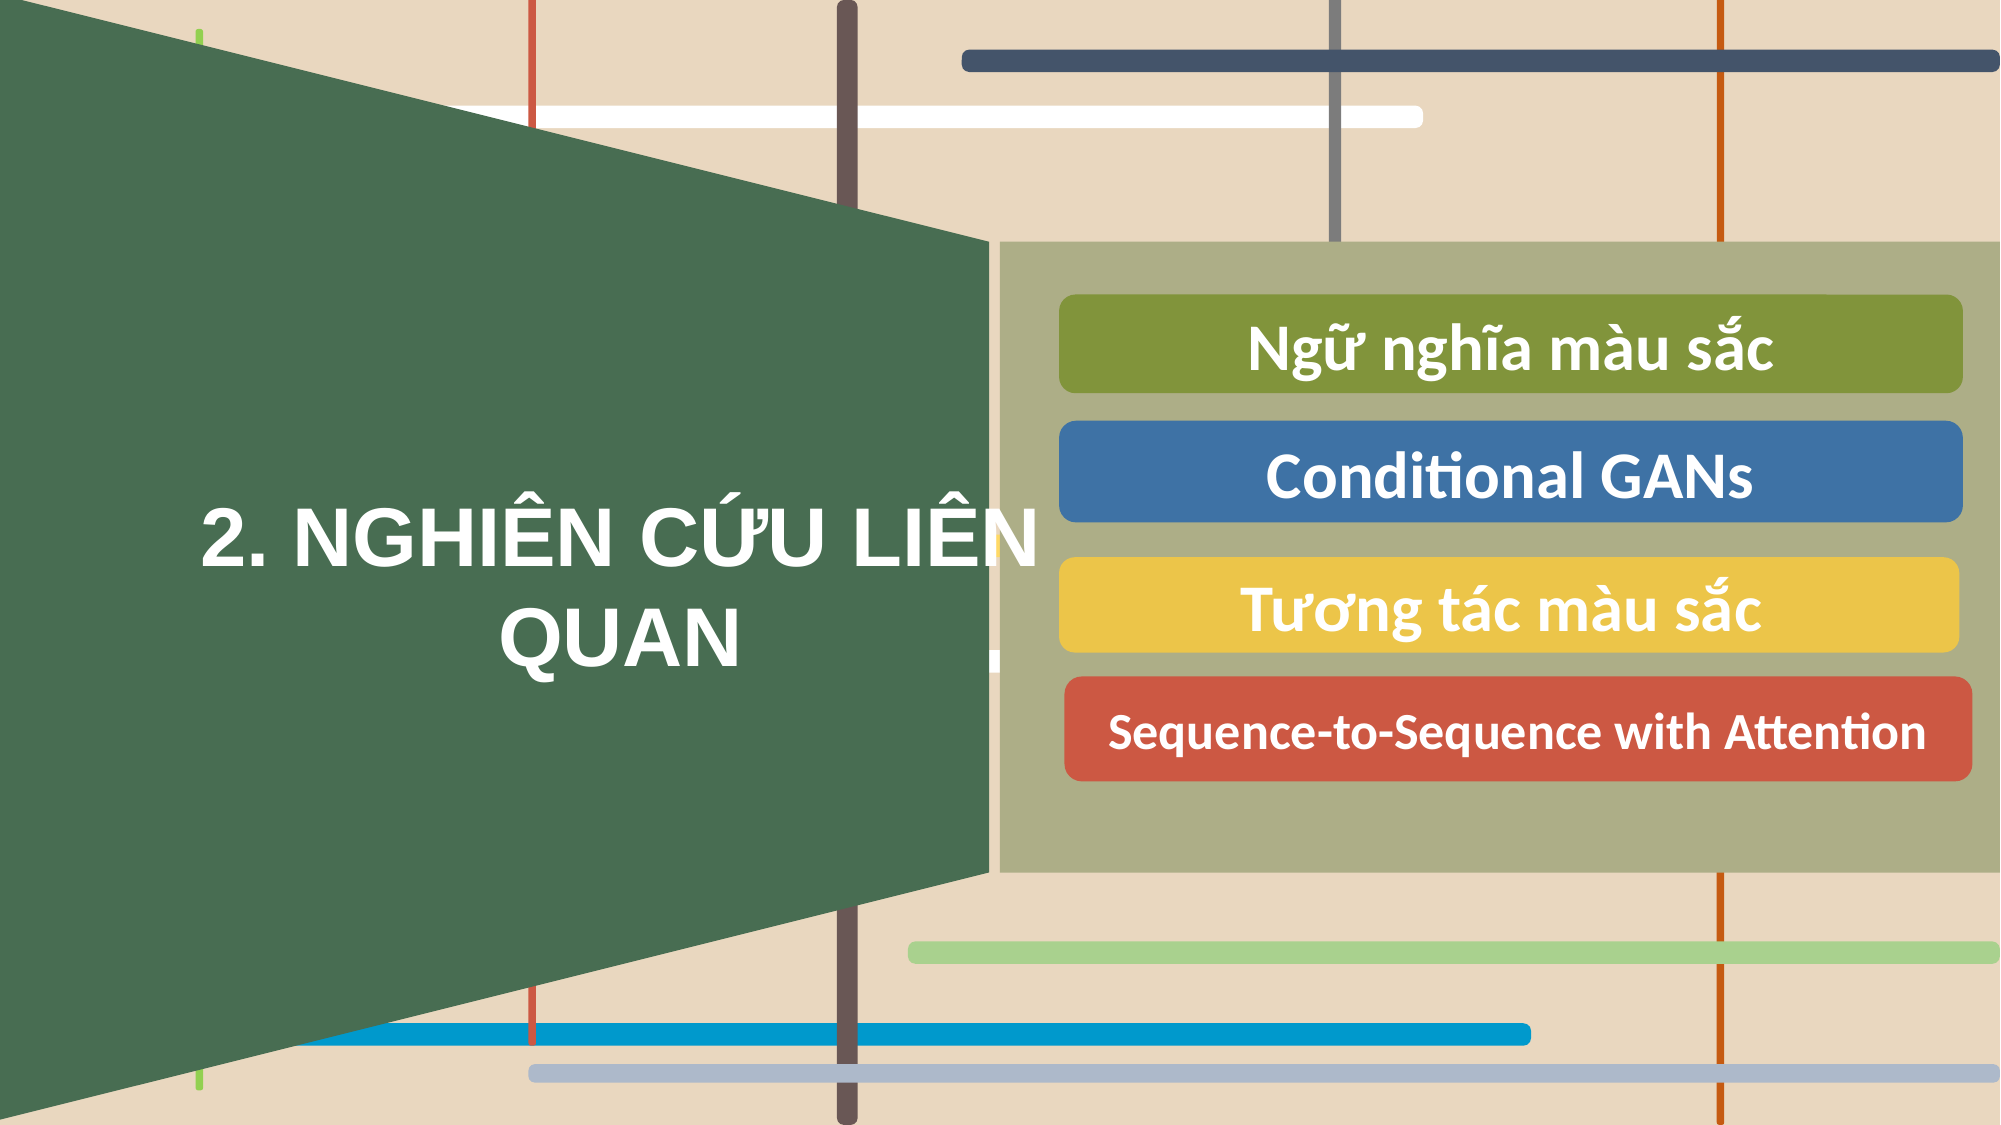

2. NGHIÊN CỨU LIÊN QUAN

Ngữ nghĩa màu sắc

Conditional GANs
Tương tác màu sắc
Sequence-to-Sequence with Attention